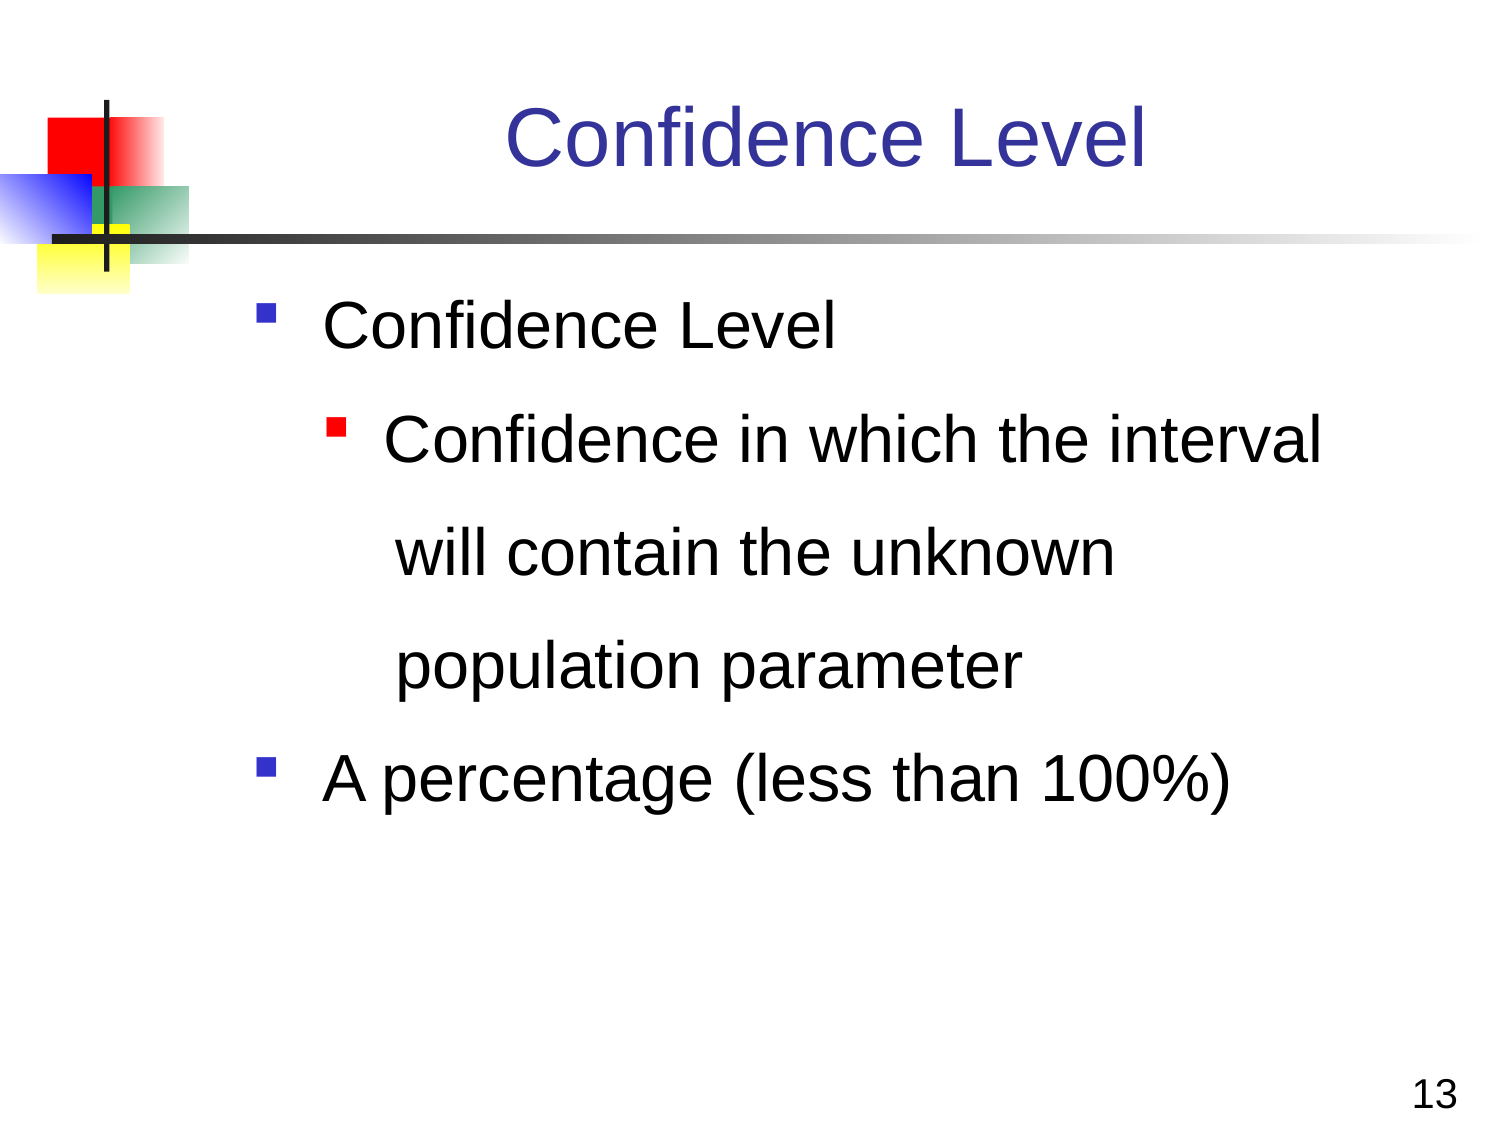

# Confidence Level
 Confidence Level
 Confidence in which the interval
    will contain the unknown
    population parameter
 A percentage (less than 100%)

13